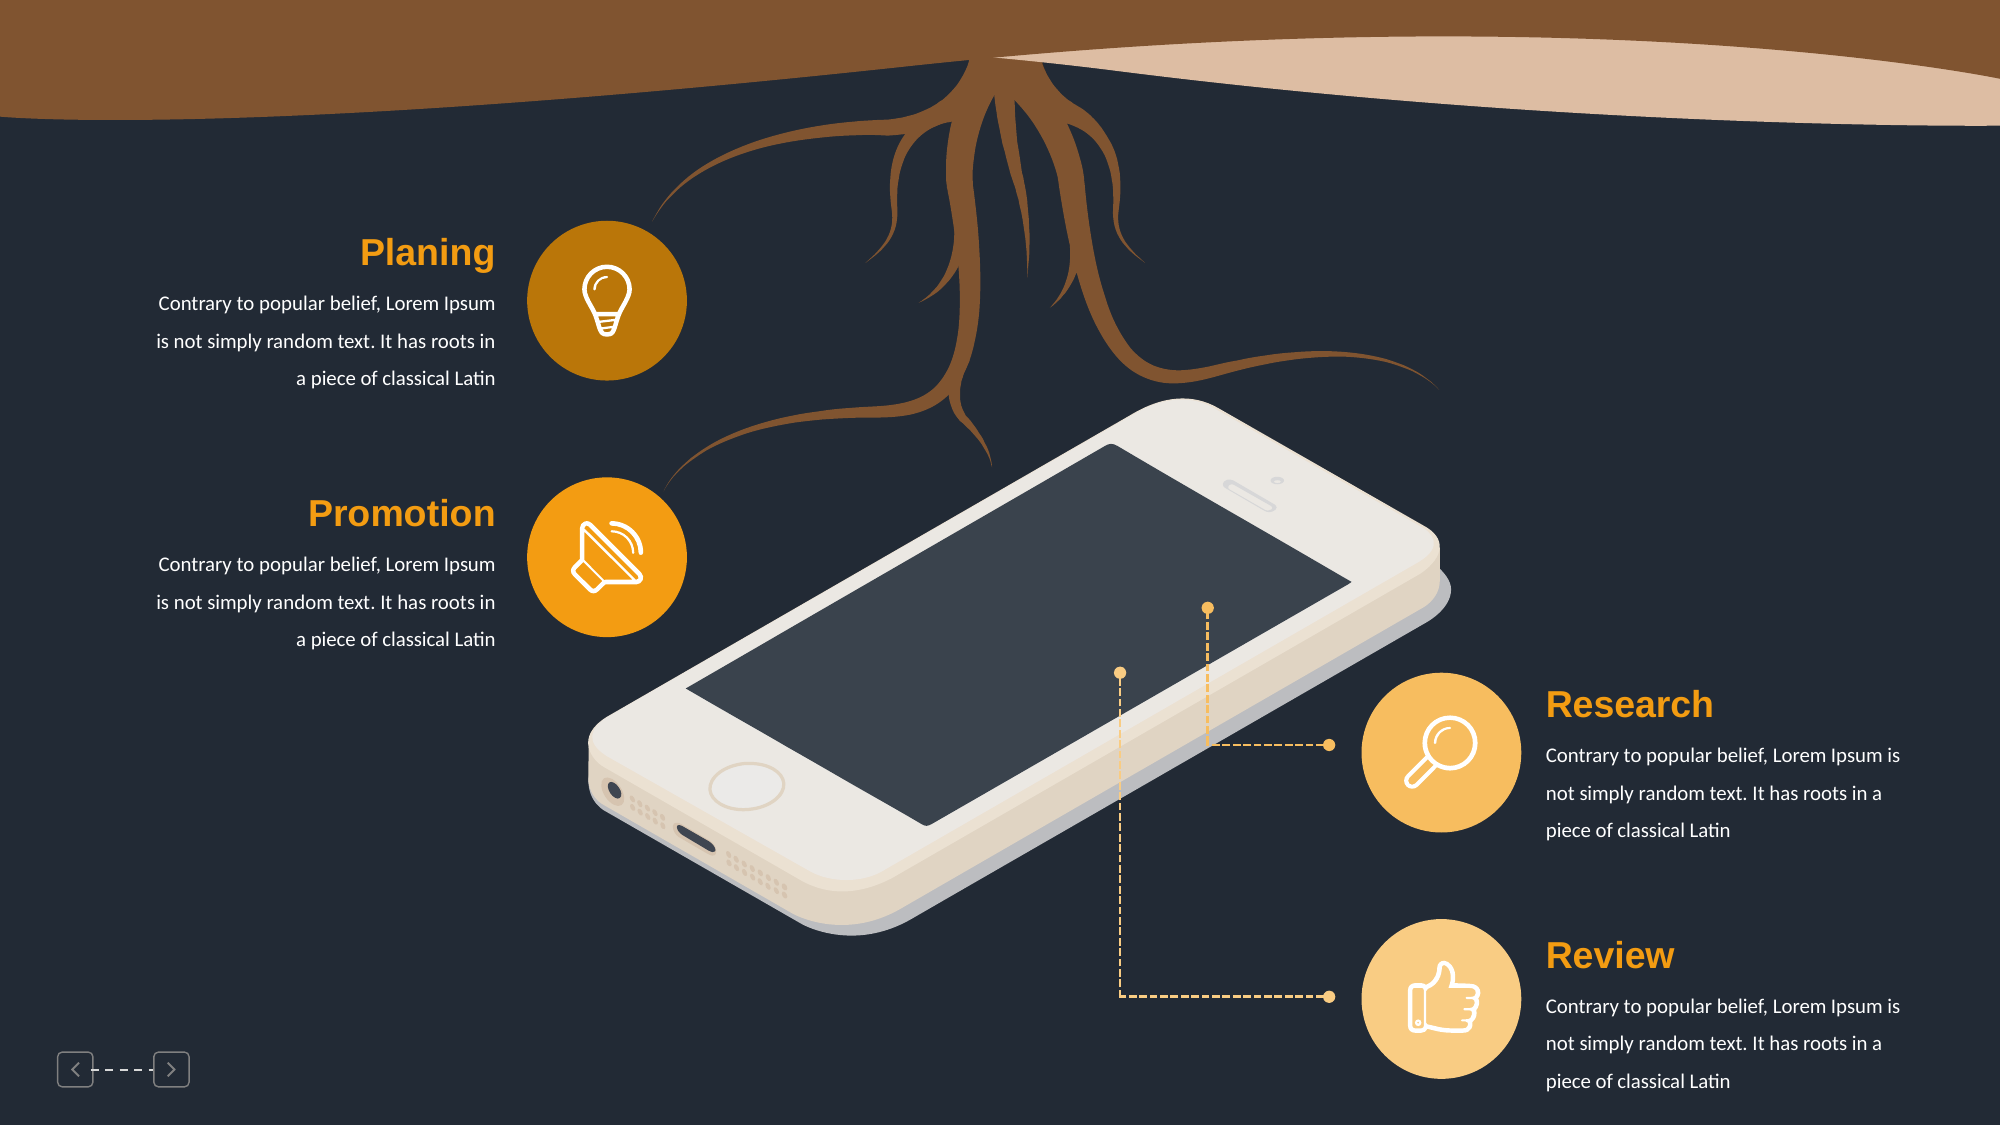

Planing
Contrary to popular belief, Lorem Ipsum is not simply random text. It has roots in a piece of classical Latin

Promotion
Contrary to popular belief, Lorem Ipsum is not simply random text. It has roots in a piece of classical Latin

Research
Contrary to popular belief, Lorem Ipsum is not simply random text. It has roots in a piece of classical Latin

Review
Contrary to popular belief, Lorem Ipsum is not simply random text. It has roots in a piece of classical Latin